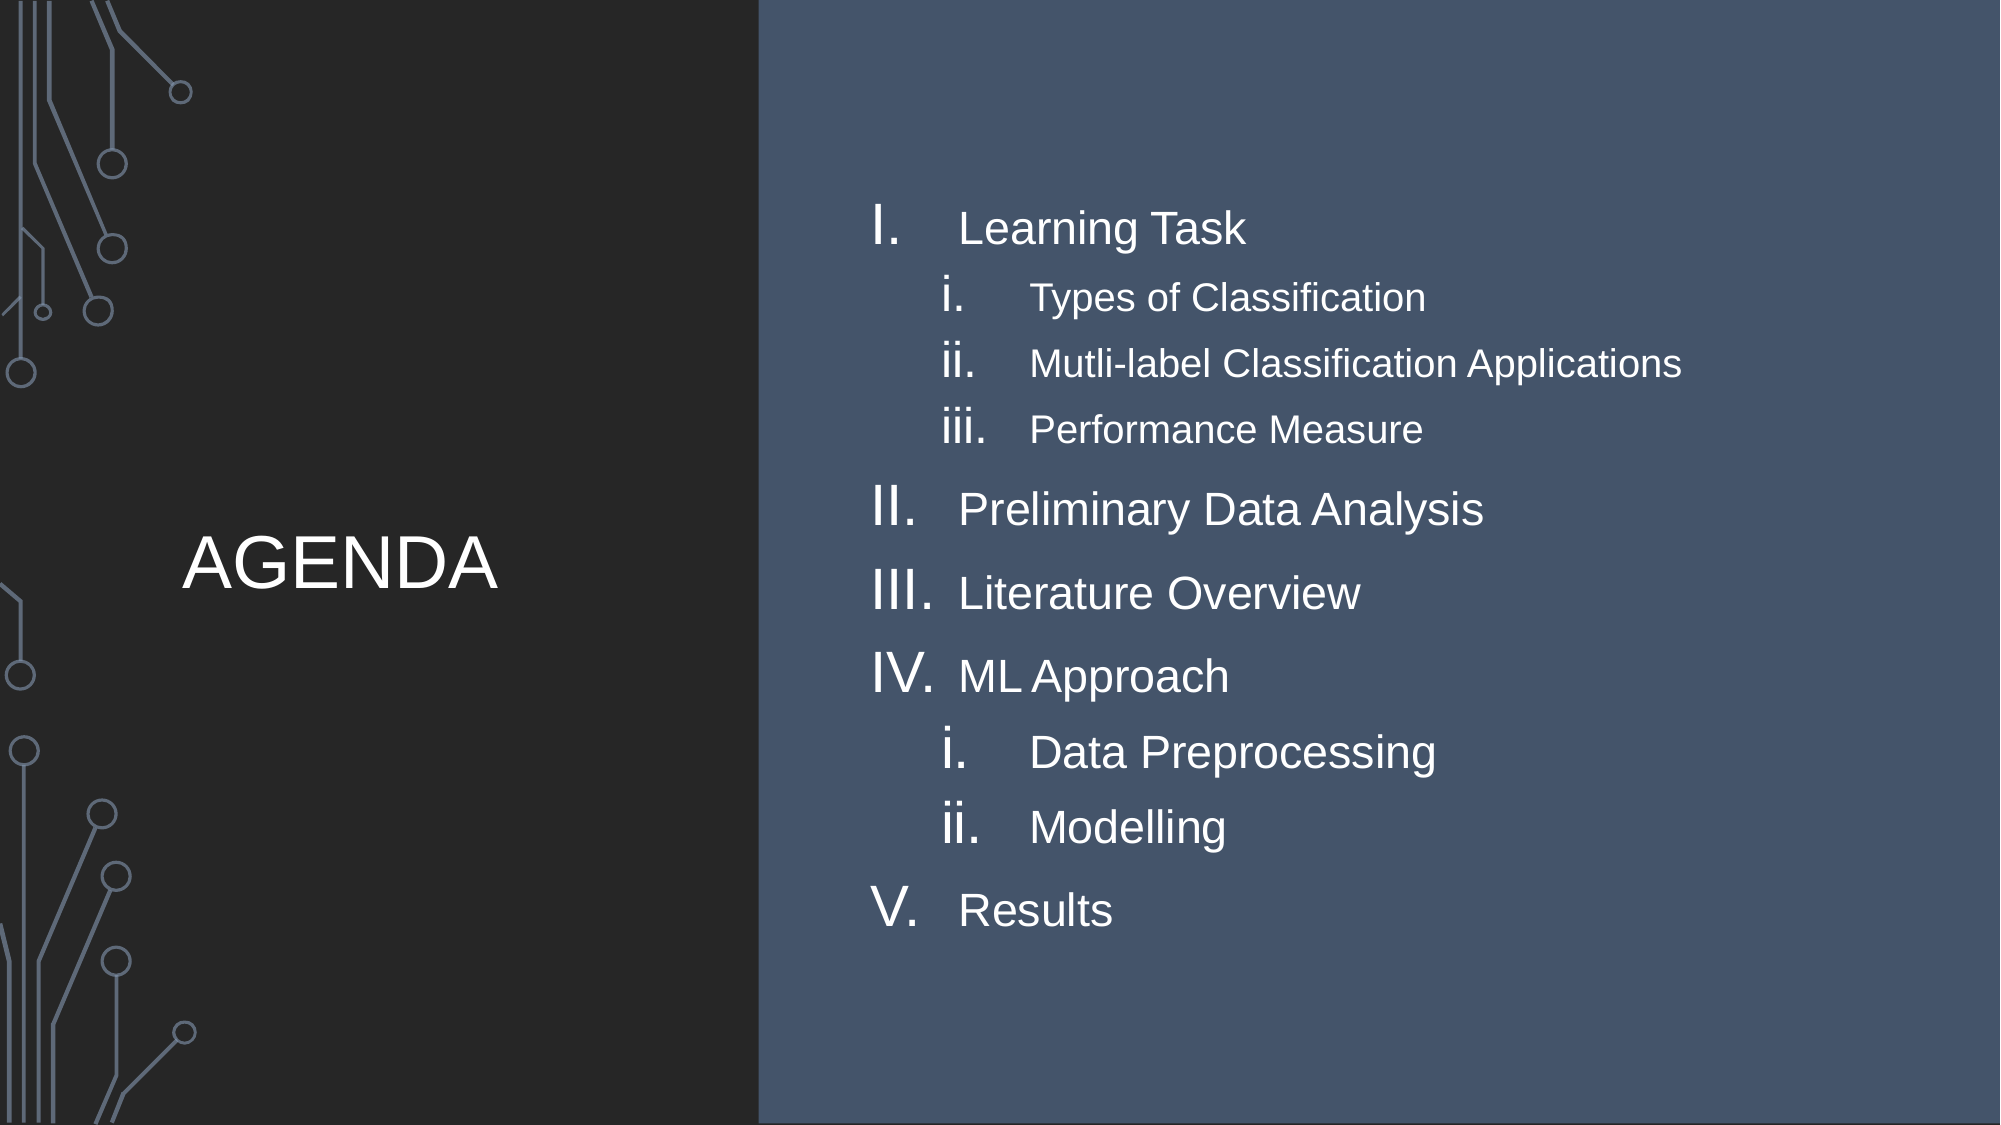

# Agenda
Learning Task
Types of Classification
Mutli-label Classification Applications
Performance Measure
Preliminary Data Analysis
Literature Overview
ML Approach
Data Preprocessing
Modelling
Results